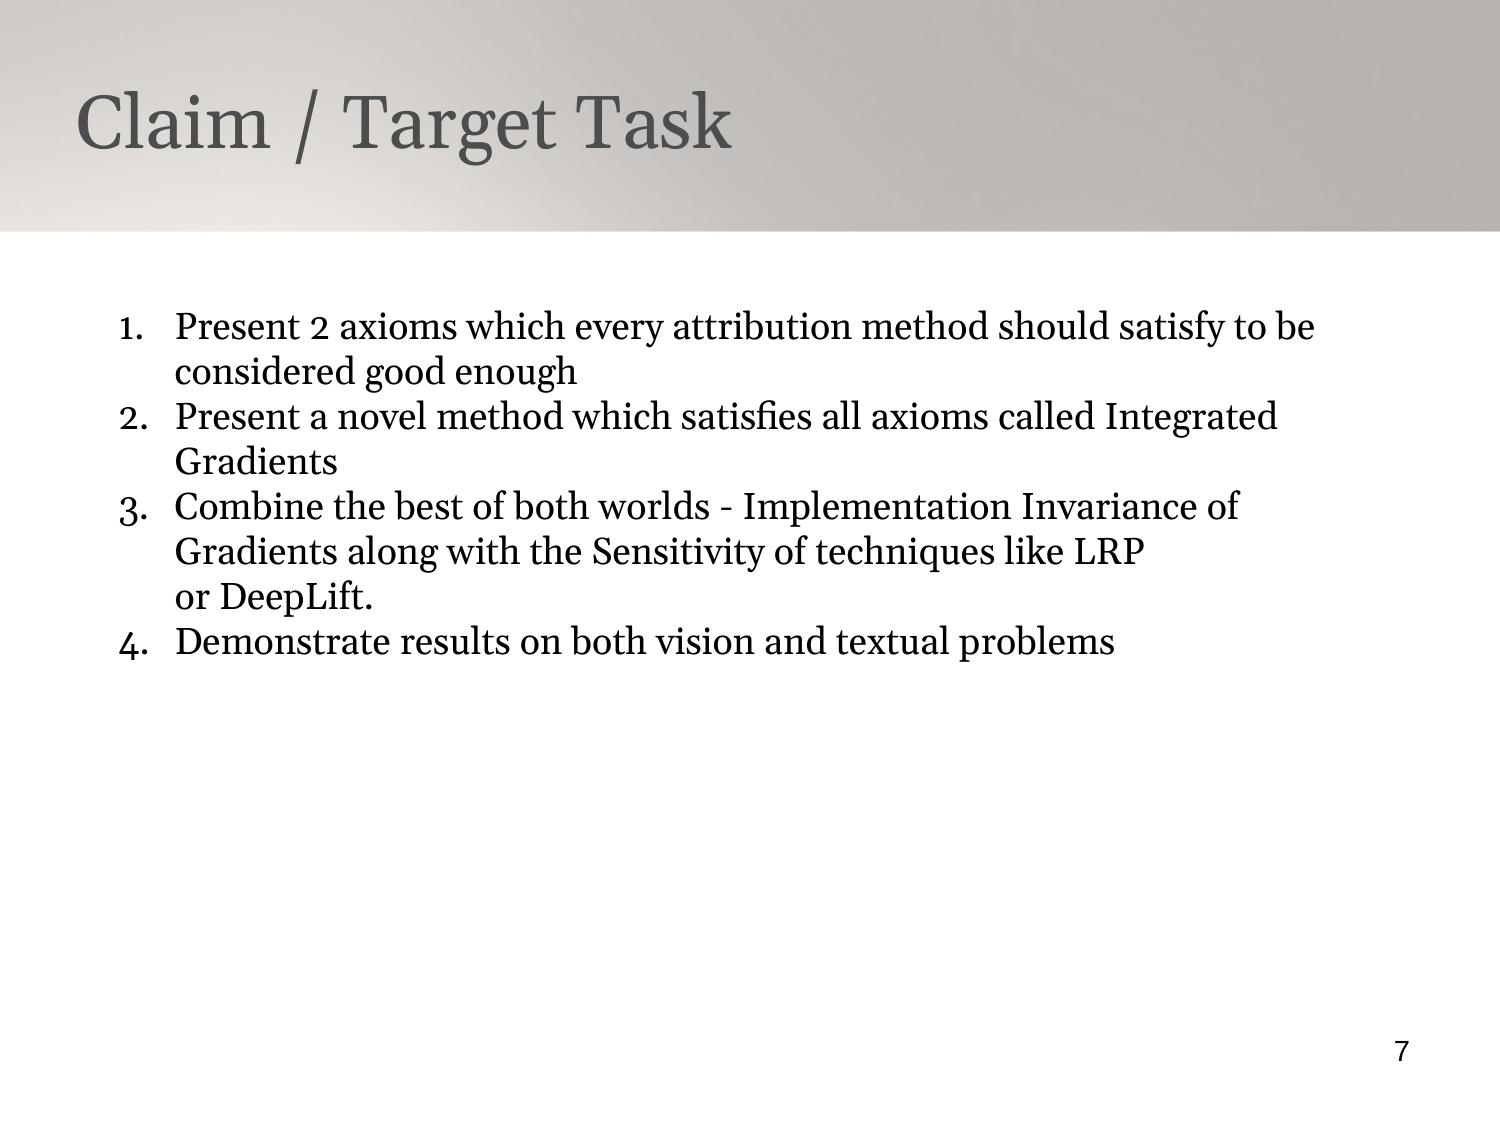

Claim / Target Task
Present 2 axioms which every attribution method should satisfy to be considered good enough
Present a novel method which satisfies all axioms called Integrated Gradients
Combine the best of both worlds - Implementation Invariance of Gradients along with the Sensitivity of techniques like LRP
or DeepLift.
Demonstrate results on both vision and textual problems
7